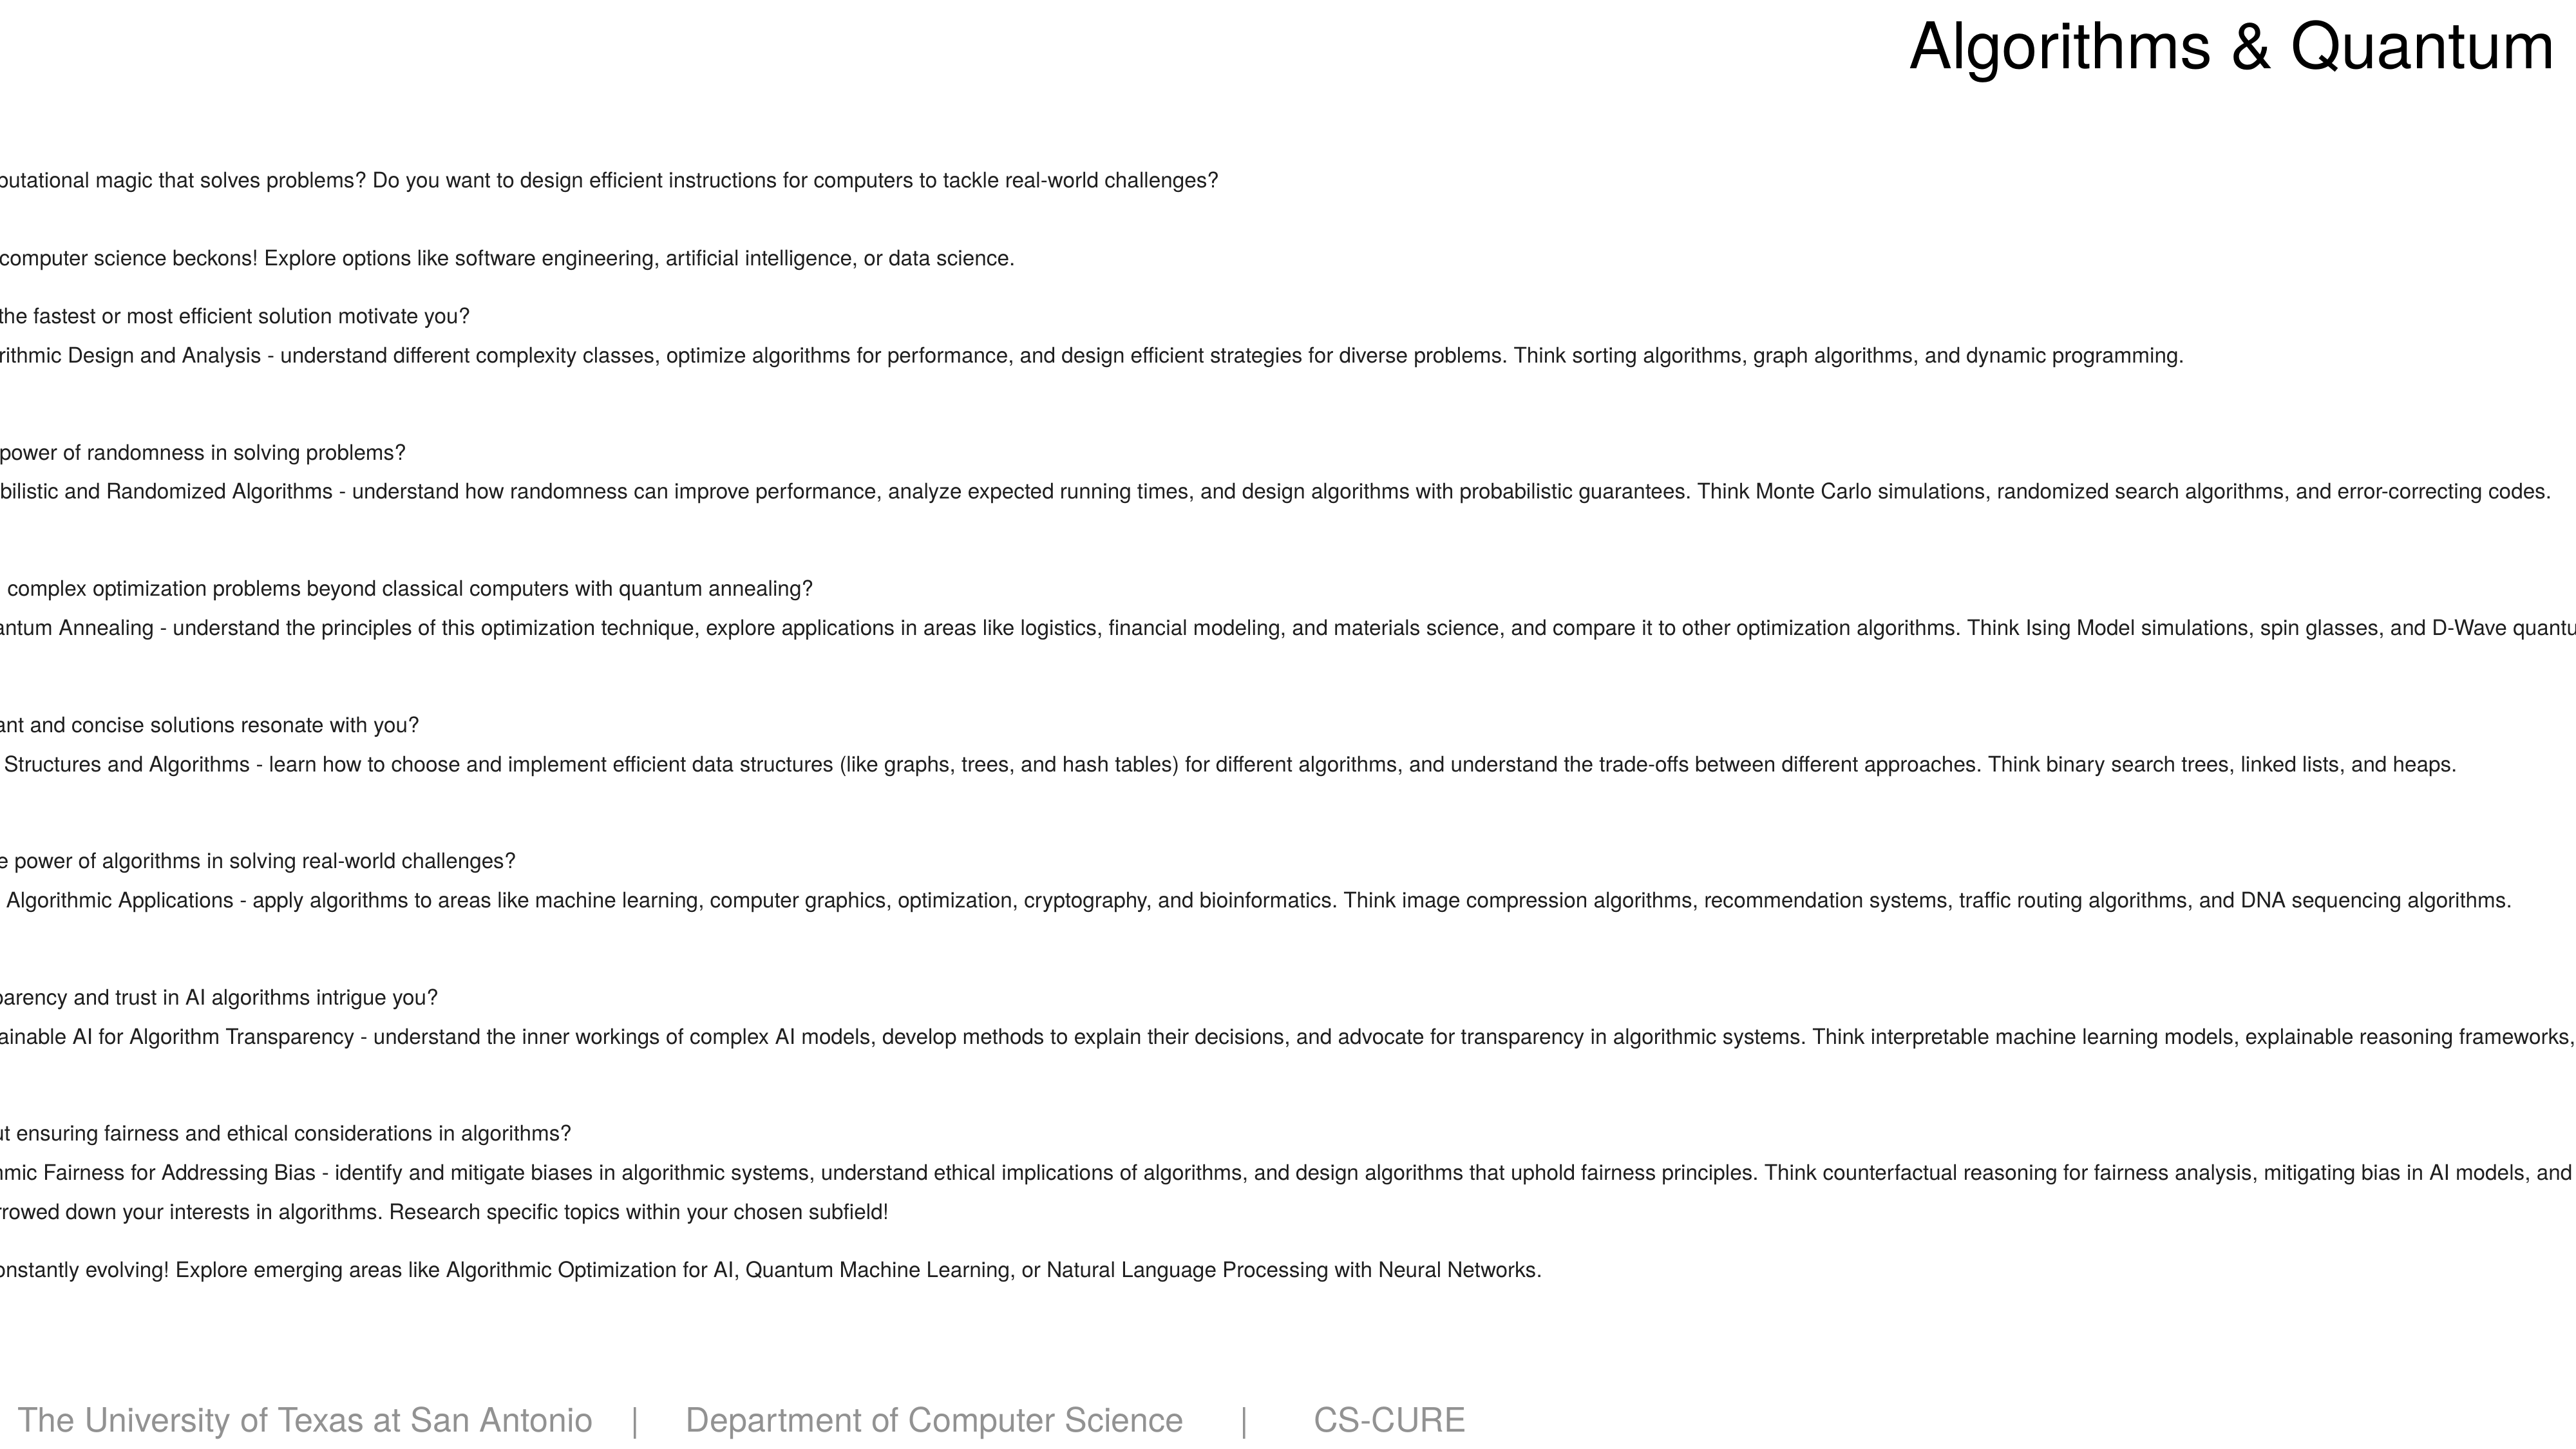

Algorithms & Quantum
Start: Are you fascinated by the computational magic that solves problems? Do you want to design efficient instructions for computers to tackle real-world challenges?
Yes: Go to Question 1
No: Perhaps another branch of computer science beckons! Explore options like software engineering, artificial intelligence, or data science.
Question 1: Does the thrill of finding the fastest or most efficient solution motivate you?
Yes: Dive into the realm of Algorithmic Design and Analysis - understand different complexity classes, optimize algorithms for performance, and design efficient strategies for diverse problems. Think sorting algorithms, graph algorithms, and dynamic programming.
No: Go to Question 2
Question 2: Are you intrigued by the power of randomness in solving problems?
Yes: Explore the world of Probabilistic and Randomized Algorithms - understand how randomness can improve performance, analyze expected running times, and design algorithms with probabilistic guarantees. Think Monte Carlo simulations, randomized search algorithms, and error-correcting codes.
No: Go to Question 3
Question 3: Can you imagine solving complex optimization problems beyond classical computers with quantum annealing?
Yes: Embark on the path of Quantum Annealing - understand the principles of this optimization technique, explore applications in areas like logistics, financial modeling, and materials science, and compare it to other optimization algorithms. Think Ising Model simulations, spin glasses, and D-Wave quantum computers.
No: Go to Question 4
Question 4: Does the beauty of elegant and concise solutions resonate with you?
Yes: Discover the world of Data Structures and Algorithms - learn how to choose and implement efficient data structures (like graphs, trees, and hash tables) for different algorithms, and understand the trade-offs between different approaches. Think binary search trees, linked lists, and heaps.
No: Go to Question 5
Question 5: Are you fascinated by the power of algorithms in solving real-world challenges?
Yes: Explore the diverse field of Algorithmic Applications - apply algorithms to areas like machine learning, computer graphics, optimization, cryptography, and bioinformatics. Think image compression algorithms, recommendation systems, traffic routing algorithms, and DNA sequencing algorithms.
No: Go to Question 6
Question 6: Does the need for transparency and trust in AI algorithms intrigue you?
Yes: Dive into the realm of Explainable AI for Algorithm Transparency - understand the inner workings of complex AI models, develop methods to explain their decisions, and advocate for transparency in algorithmic systems. Think interpretable machine learning models, explainable reasoning frameworks, and human-centered explanations.
No: Go to Question 7
Question 7: Are you passionate about ensuring fairness and ethical considerations in algorithms?
Yes: Explore the field of Algorithmic Fairness for Addressing Bias - identify and mitigate biases in algorithmic systems, understand ethical implications of algorithms, and design algorithms that uphold fairness principles. Think counterfactual reasoning for fairness analysis, mitigating bias in AI models, and algorithmic discrimination detection.
No: Congratulations! You've narrowed down your interests in algorithms. Research specific topics within your chosen subfield!
Bonus: Remember, algorithms are constantly evolving! Explore emerging areas like Algorithmic Optimization for AI, Quantum Machine Learning, or Natural Language Processing with Neural Networks.
58